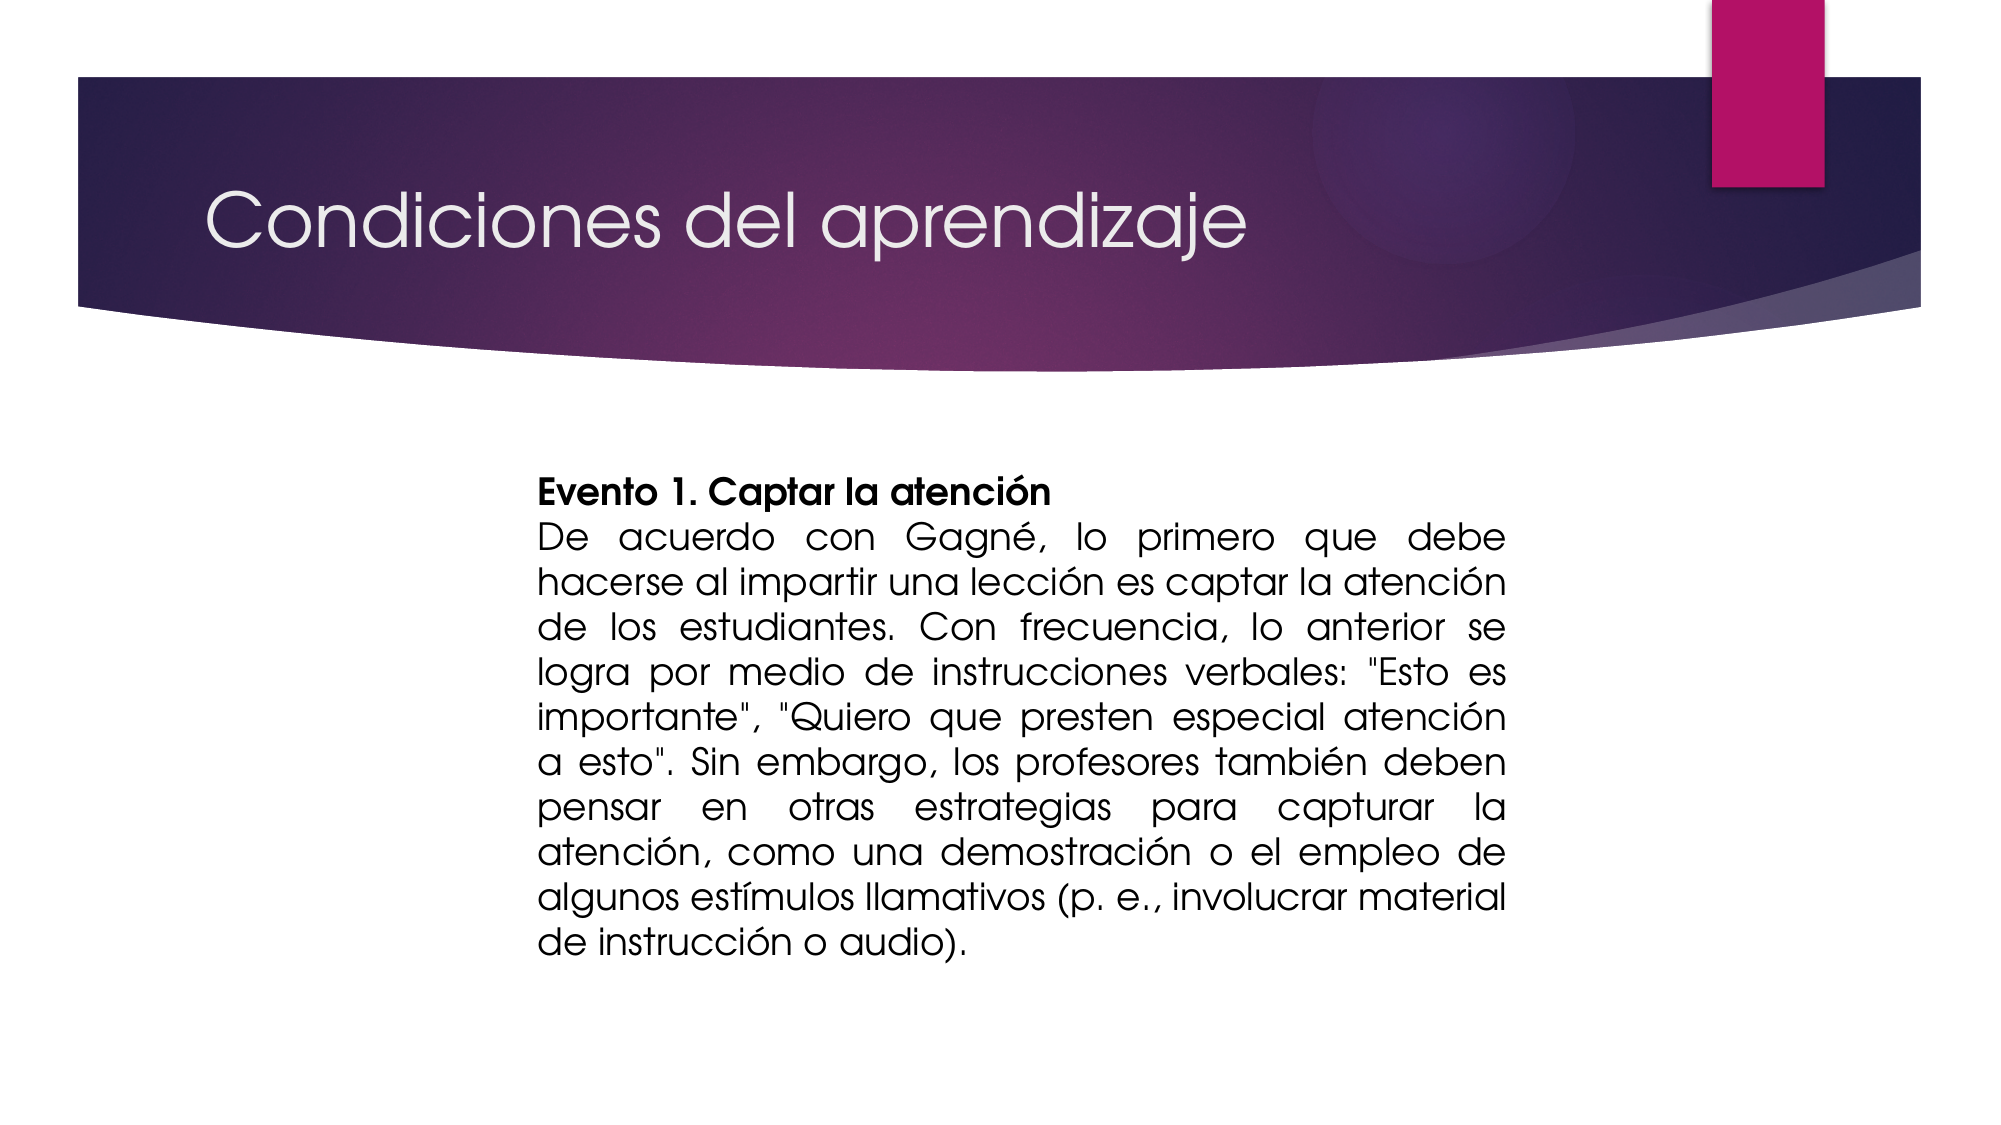

# Condiciones del aprendizaje
Evento 1. Captar la atención
De acuerdo con Gagné, lo primero que debe hacerse al impartir una lección es captar la atención de los estudiantes. Con frecuencia, lo anterior se logra por medio de instrucciones verbales: "Esto es importante", "Quiero que presten especial atención a esto". Sin embargo, los profesores también deben pensar en otras estrategias para capturar la atención, como una demostración o el empleo de algunos estímulos llamativos (p. e., involucrar material de instrucción o audio).